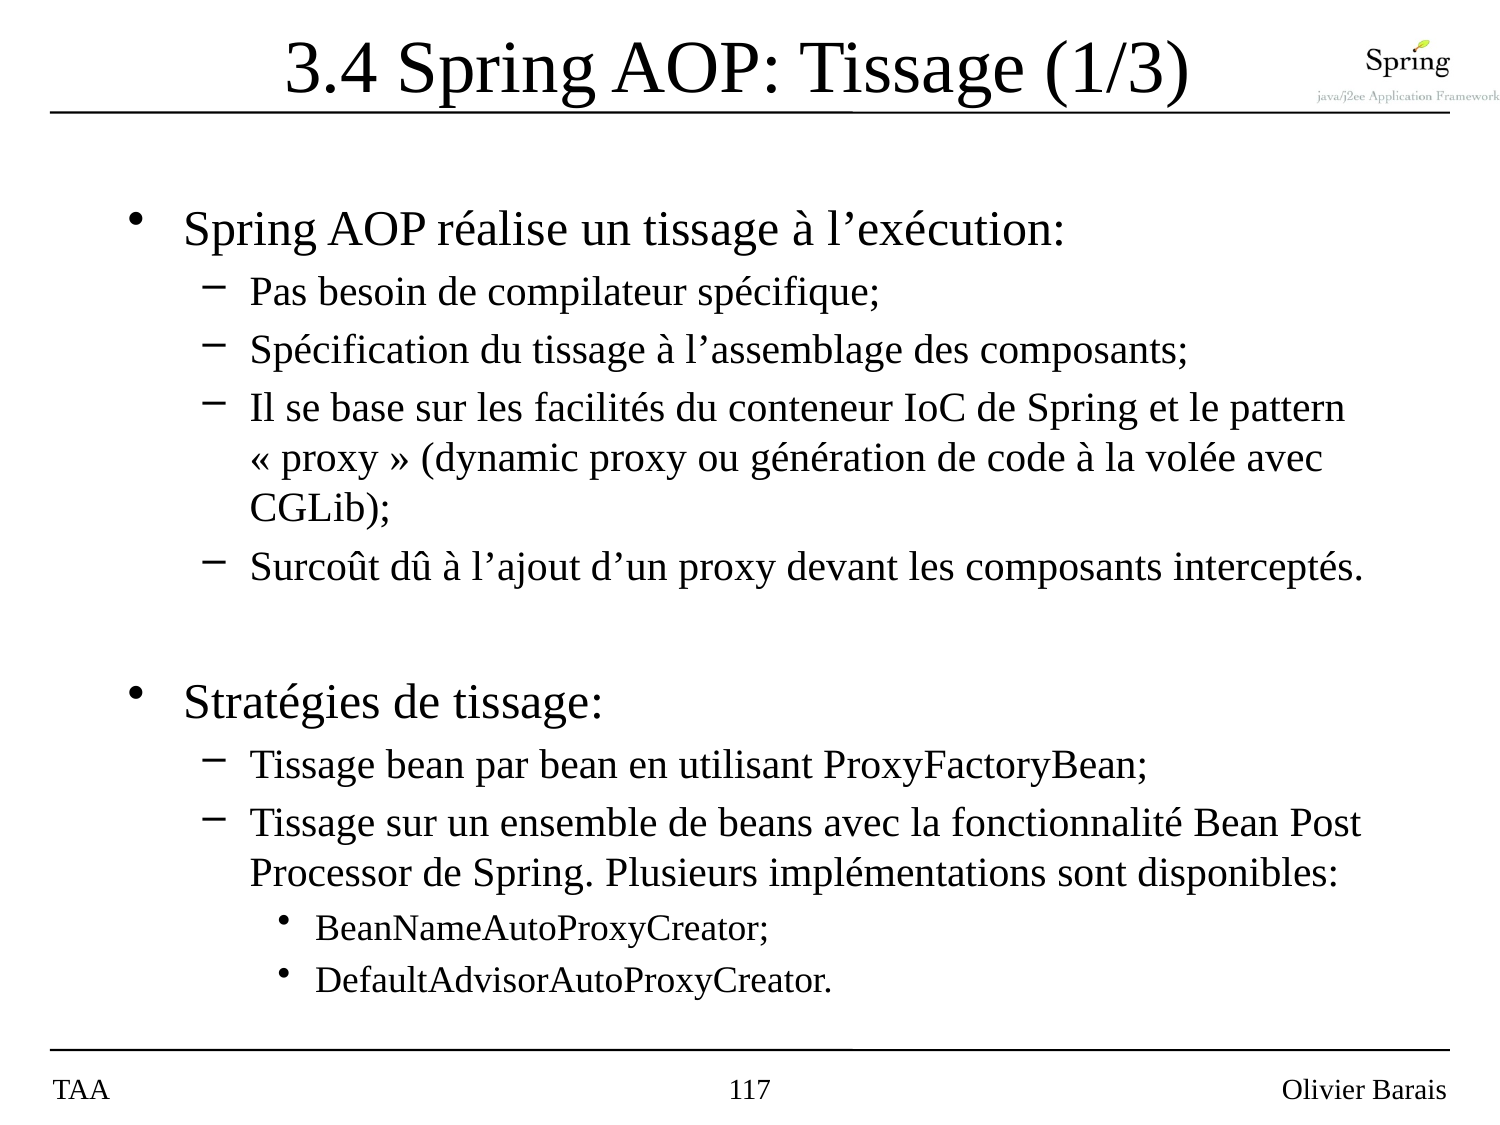

# 3.4 Spring AOP: Tissage (1/3)
Spring AOP réalise un tissage à l’exécution:
Pas besoin de compilateur spécifique;
Spécification du tissage à l’assemblage des composants;
Il se base sur les facilités du conteneur IoC de Spring et le pattern « proxy » (dynamic proxy ou génération de code à la volée avec CGLib);
Surcoût dû à l’ajout d’un proxy devant les composants interceptés.

Stratégies de tissage:
Tissage bean par bean en utilisant ProxyFactoryBean;
Tissage sur un ensemble de beans avec la fonctionnalité Bean Post Processor de Spring. Plusieurs implémentations sont disponibles:
BeanNameAutoProxyCreator;
DefaultAdvisorAutoProxyCreator.

TAA
117
Olivier Barais